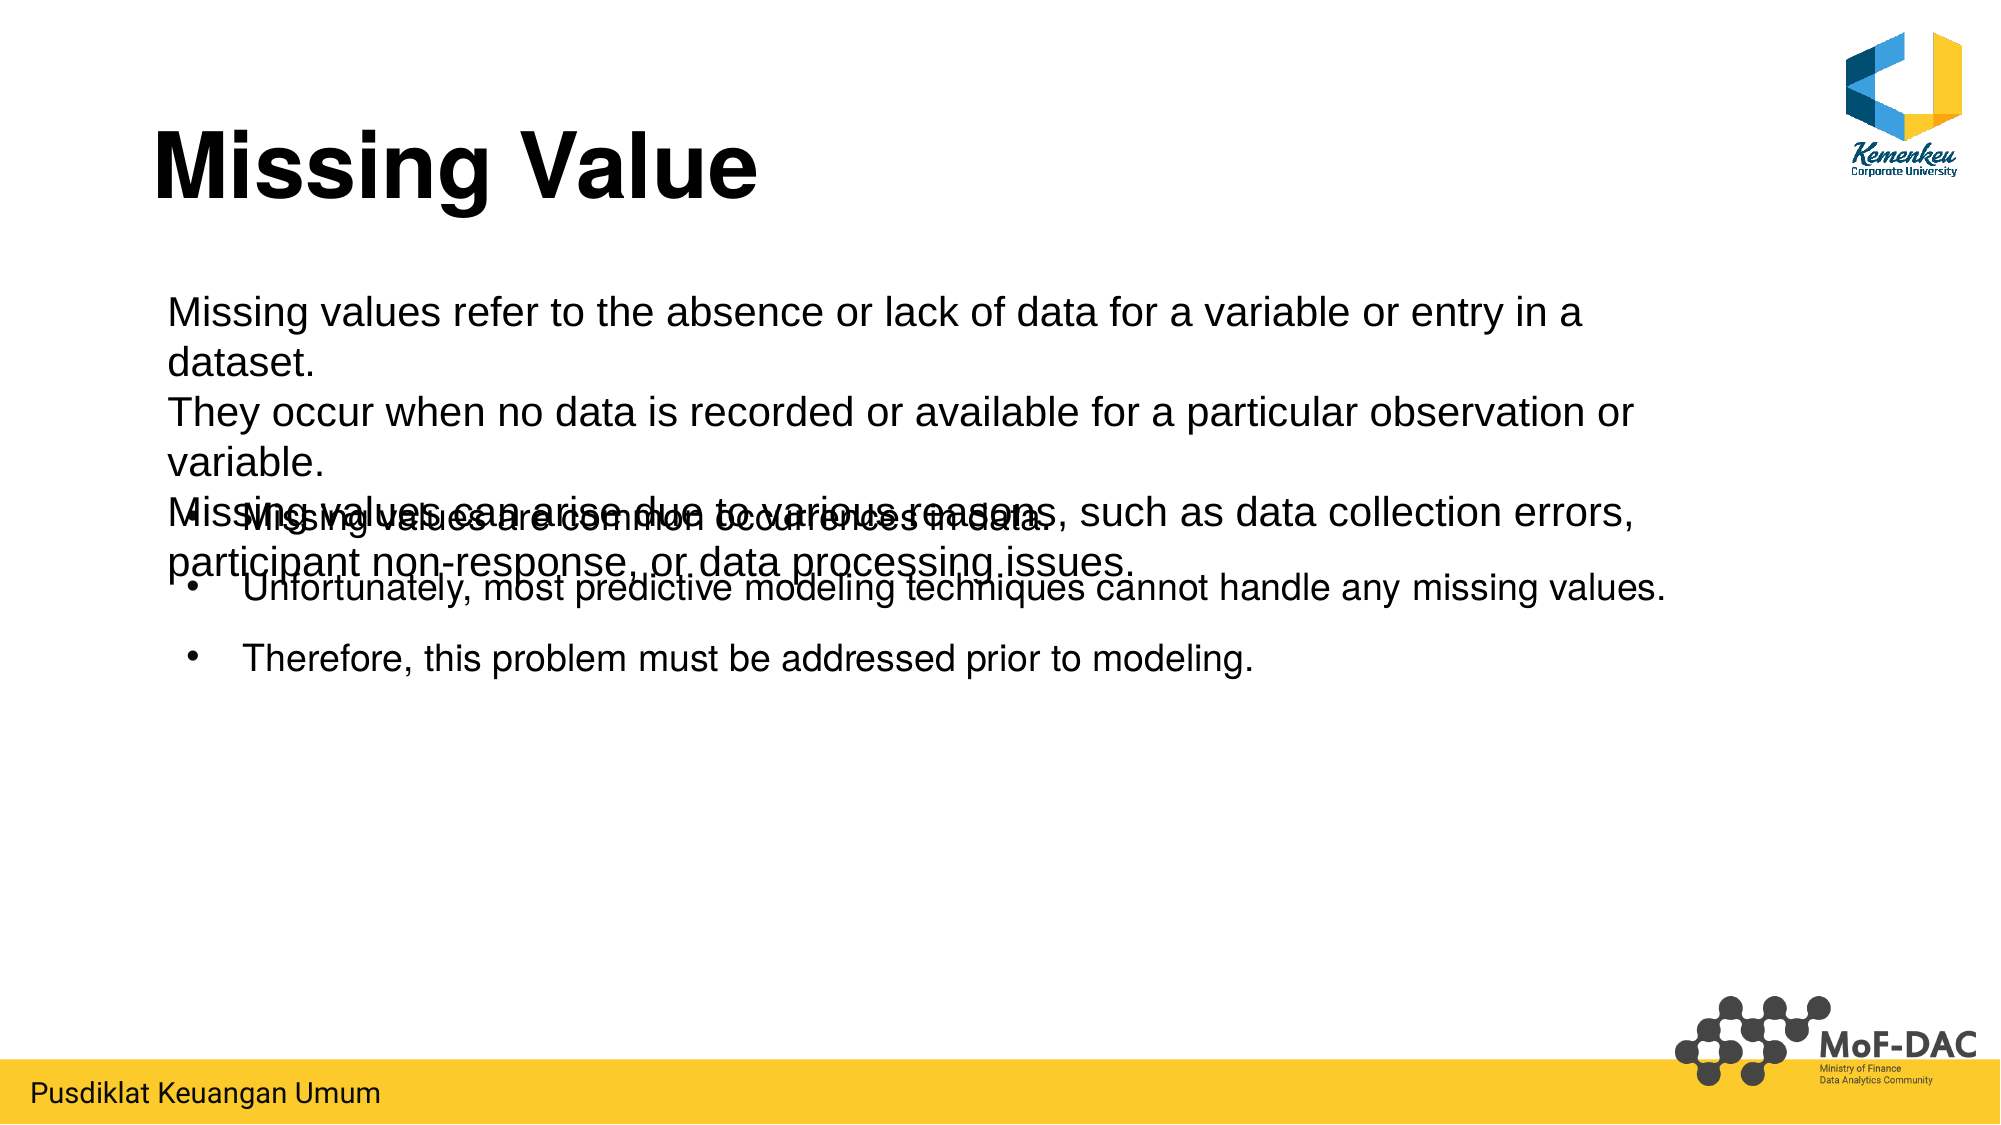

# Missing Value
Missing values refer to the absence or lack of data for a variable or entry in a dataset.
They occur when no data is recorded or available for a particular observation or variable.
Missing values can arise due to various reasons, such as data collection errors, participant non-response, or data processing issues.
Missing values are common occurrences in data.
Unfortunately, most predictive modeling techniques cannot handle any missing values.
Therefore, this problem must be addressed prior to modeling.